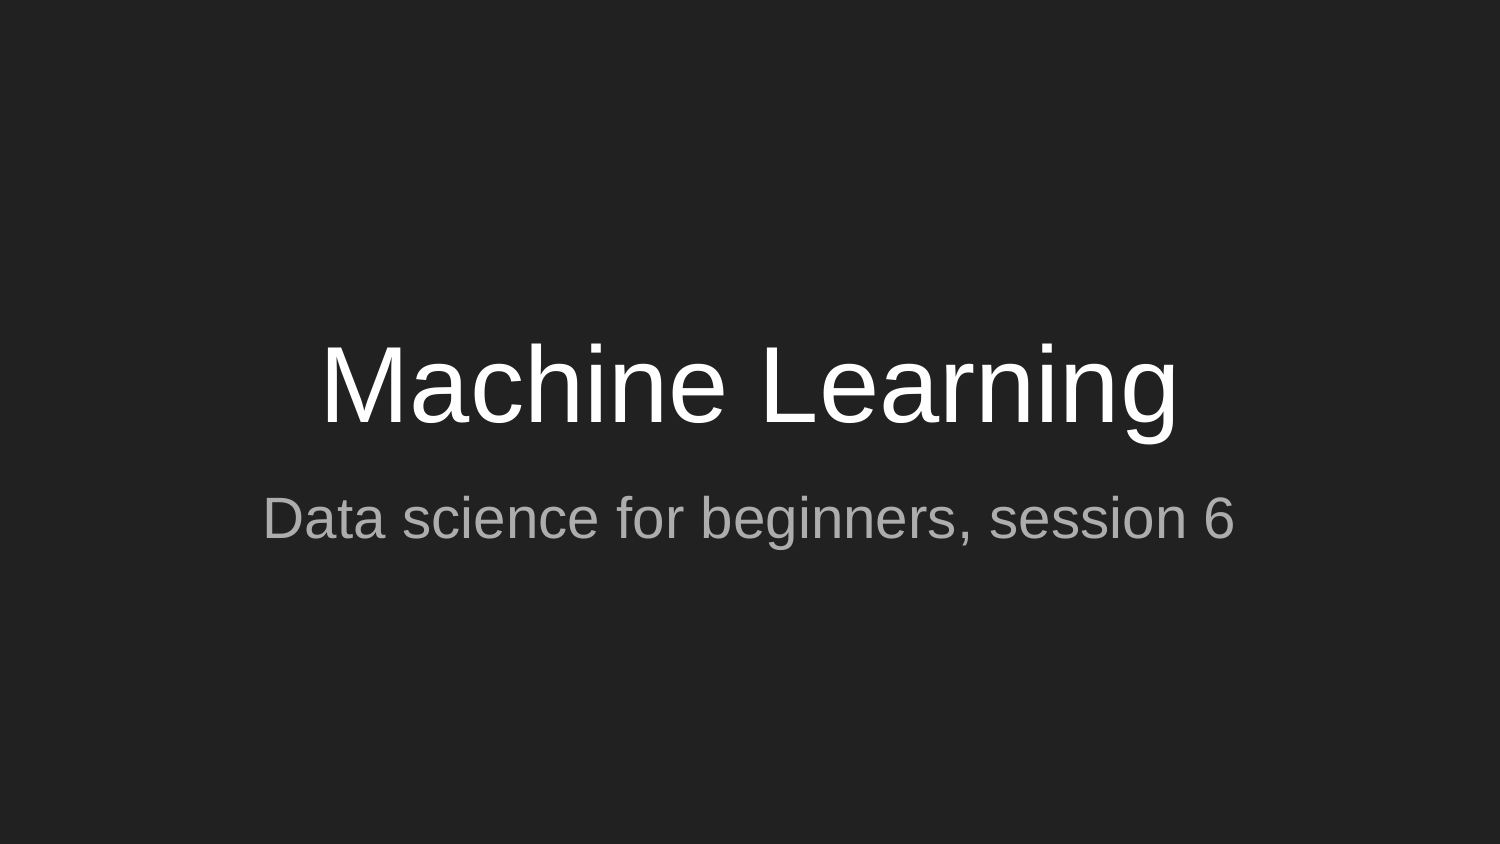

# Machine Learning
Data science for beginners, session 6